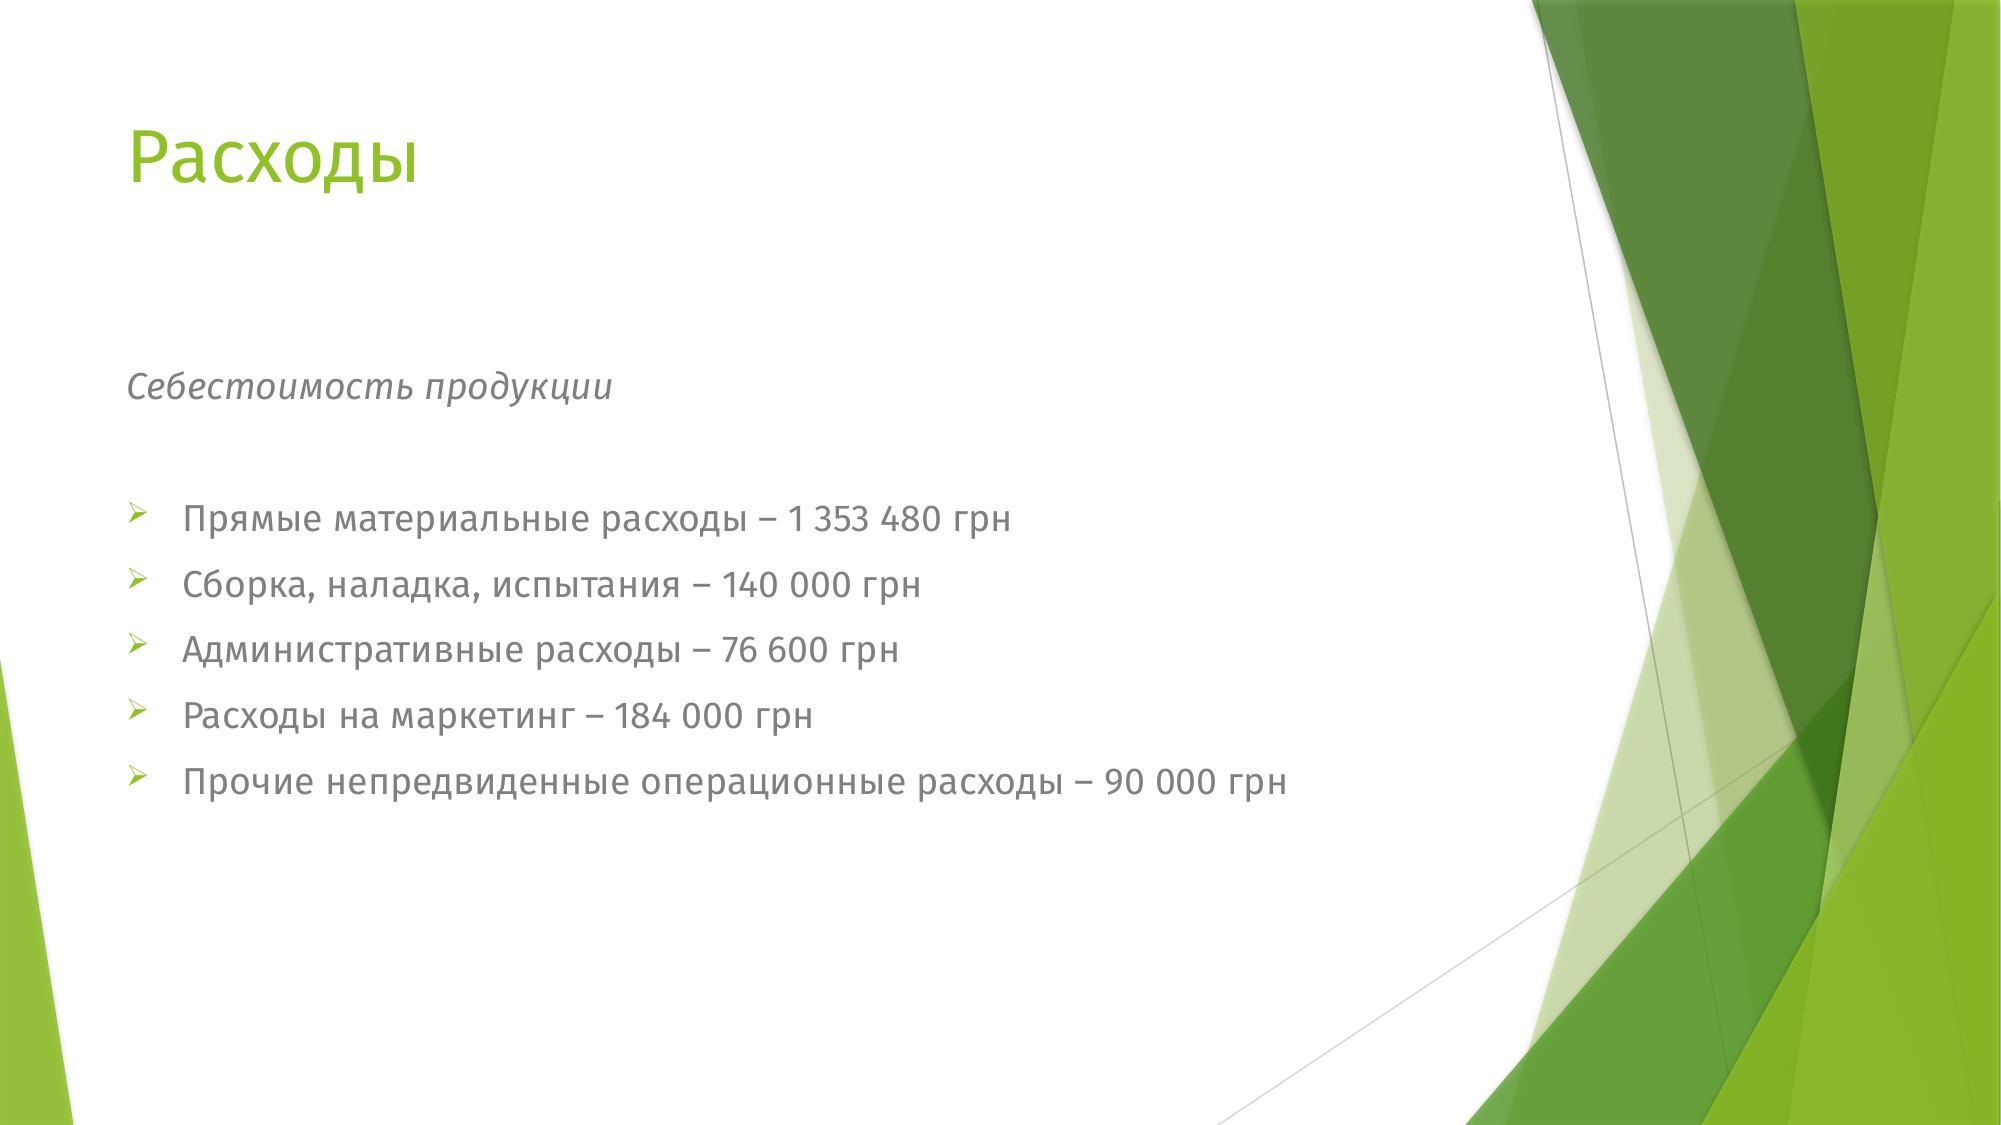

# Расходы
Себестоимость продукции

Прямые материальные расходы – 1 353 480 грн
Сборка, наладка, испытания – 140 000 грн
Административные расходы – 76 600 грн
Расходы на маркетинг – 184 000 грн
Прочие непредвиденные операционные расходы – 90 000 грн